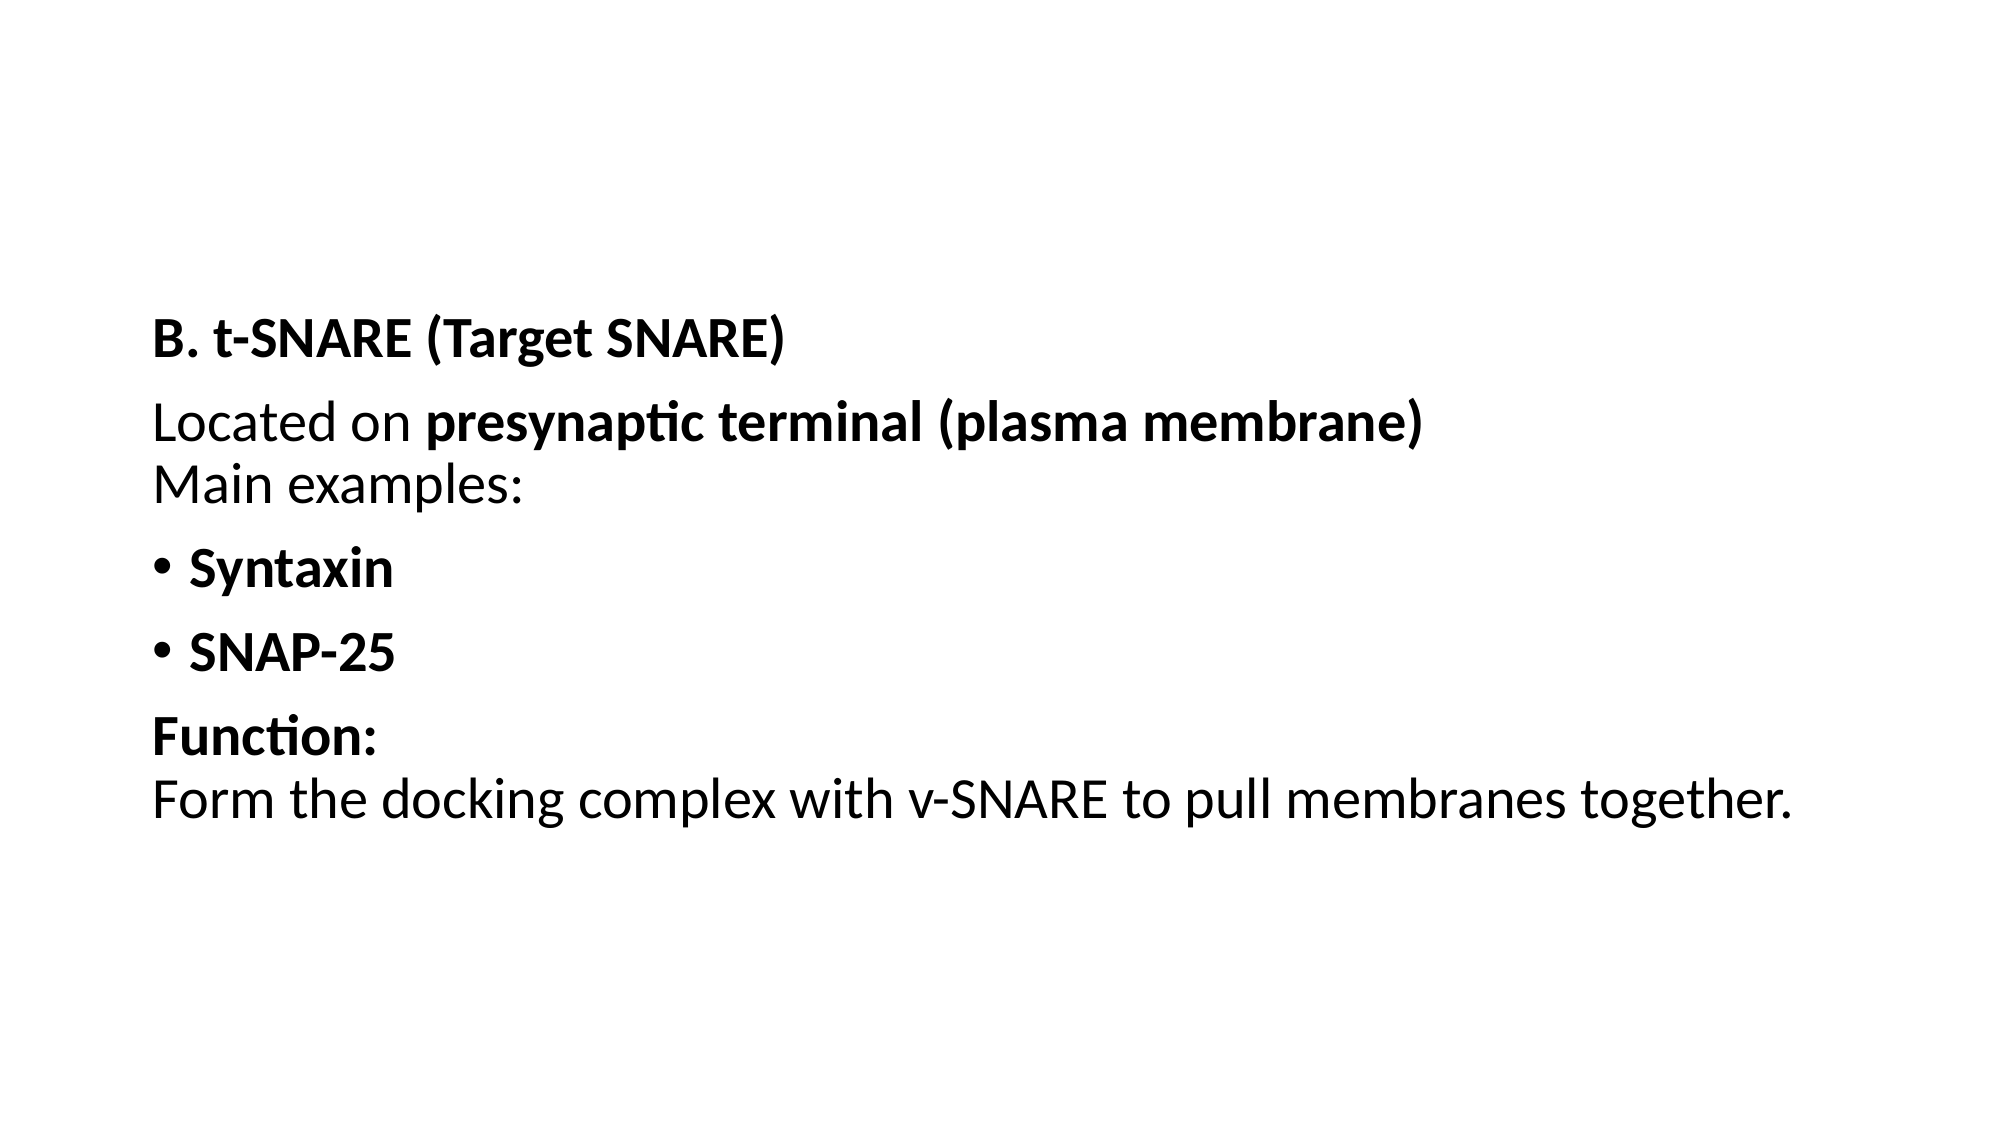

#
B. t-SNARE (Target SNARE)
Located on presynaptic terminal (plasma membrane)
Main examples:
Syntaxin
SNAP-25
Function:
Form the docking complex with v-SNARE to pull membranes together.